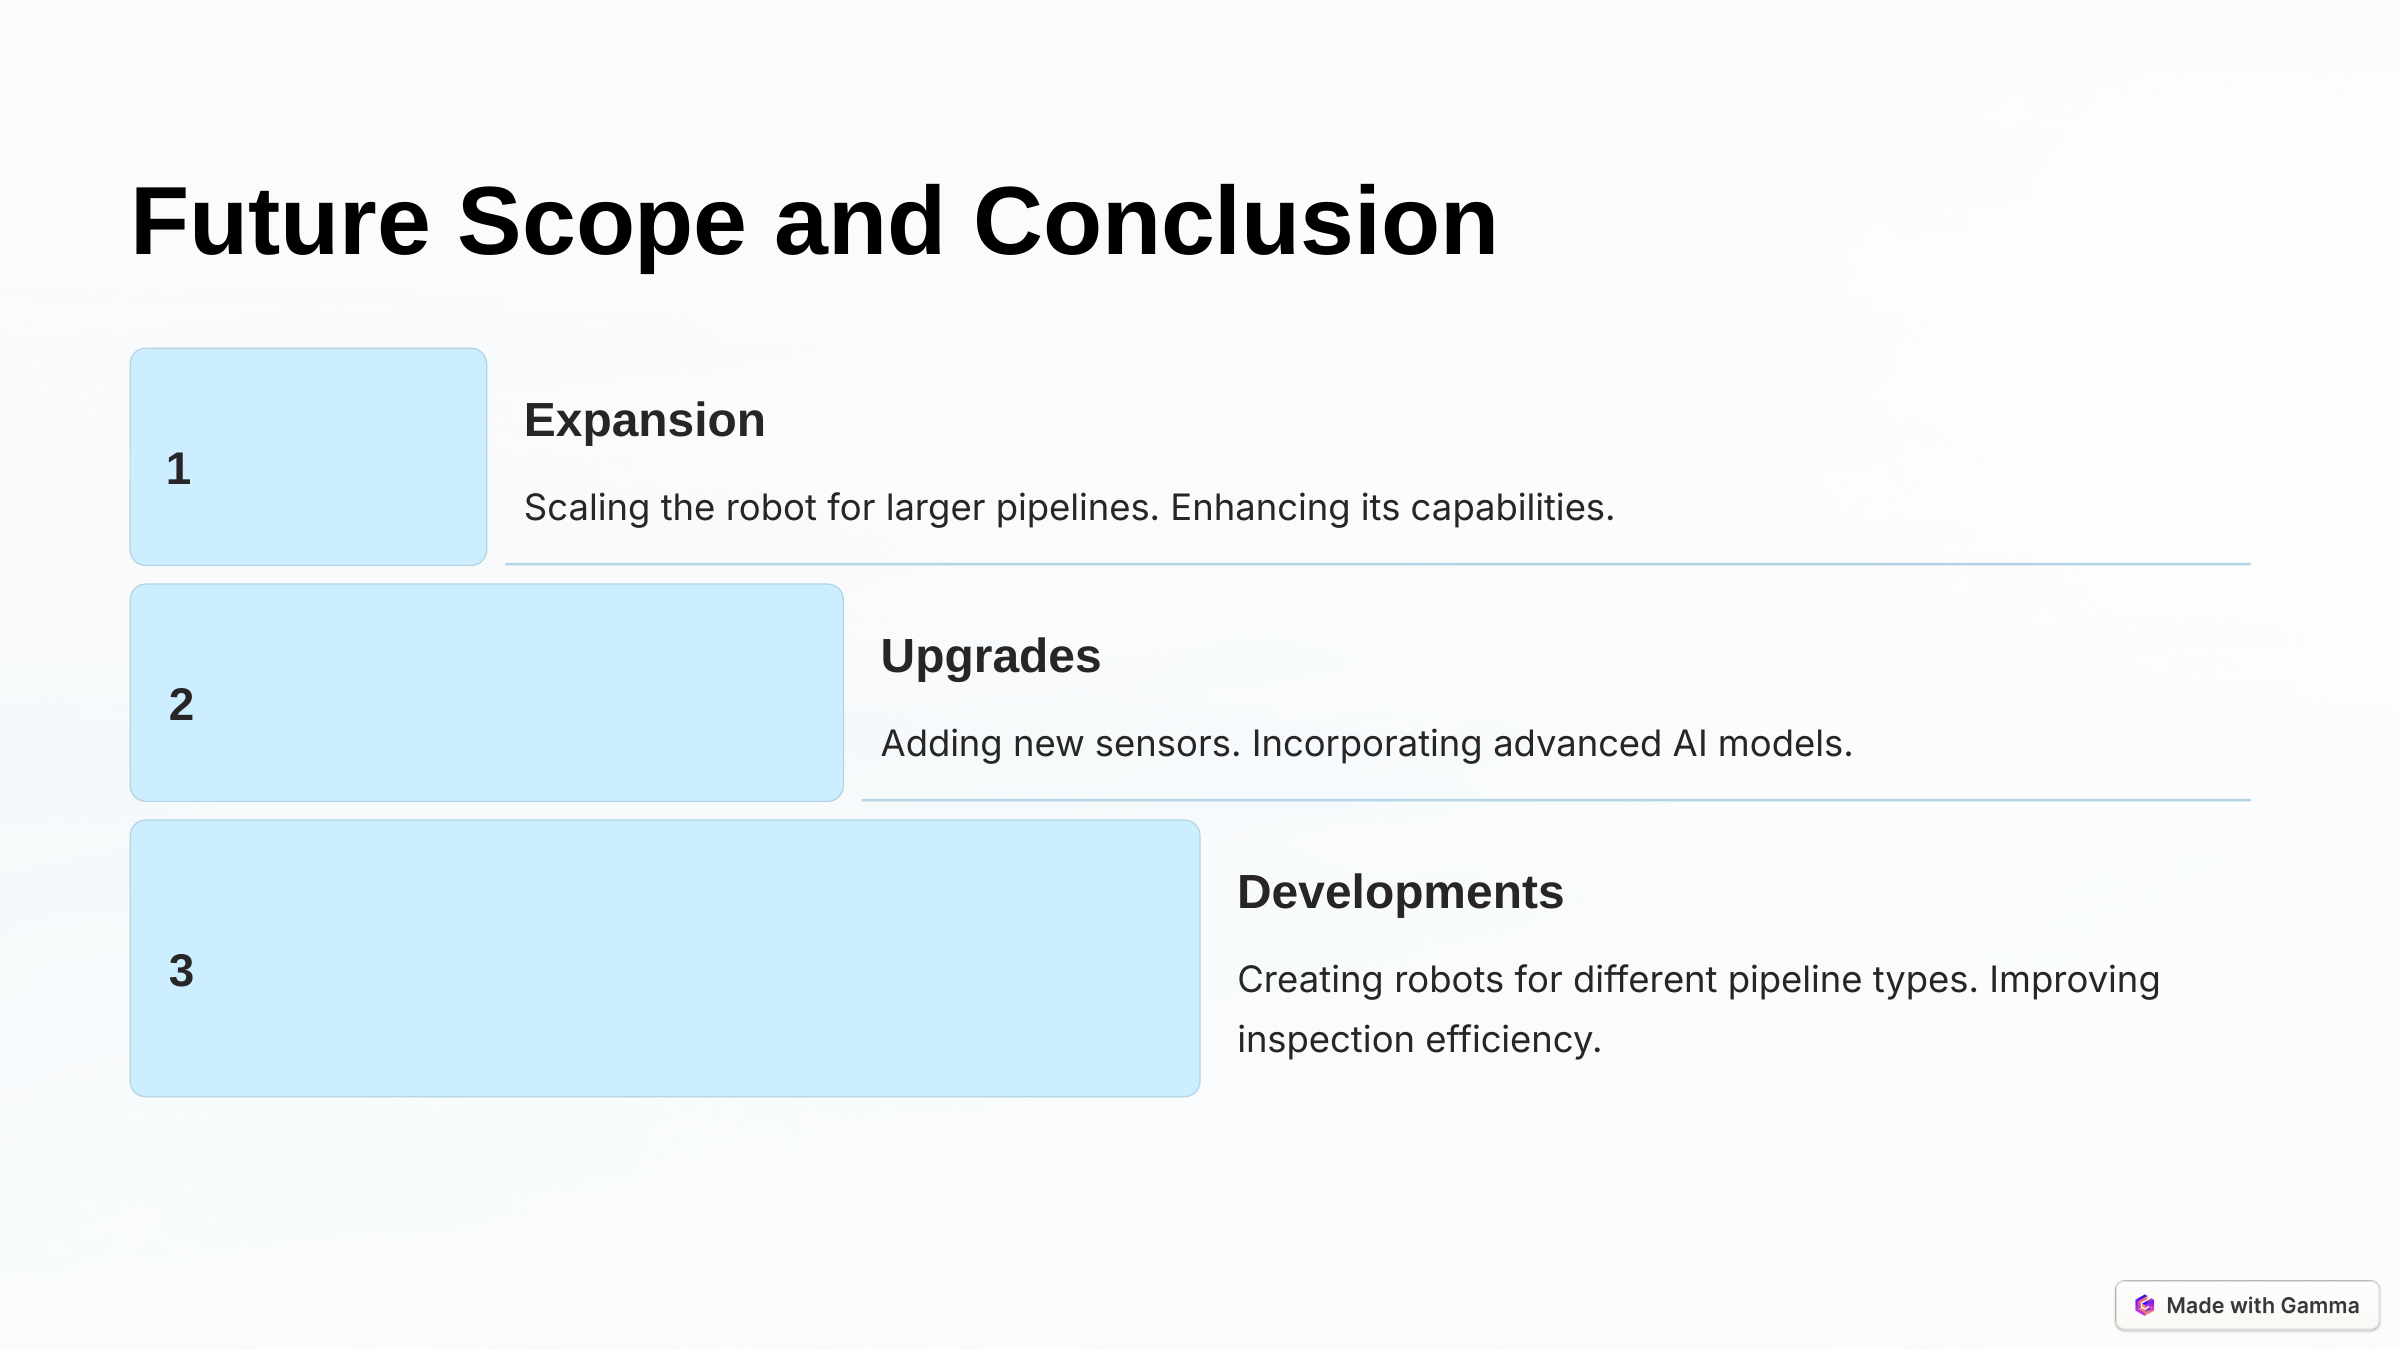

Future Scope and Conclusion

Expansion
1
Scaling the robot for larger pipelines. Enhancing its capabilities.

Upgrades
2
Adding new sensors. Incorporating advanced AI models.

Developments
3
Creating robots for different pipeline types. Improving inspection efficiency.